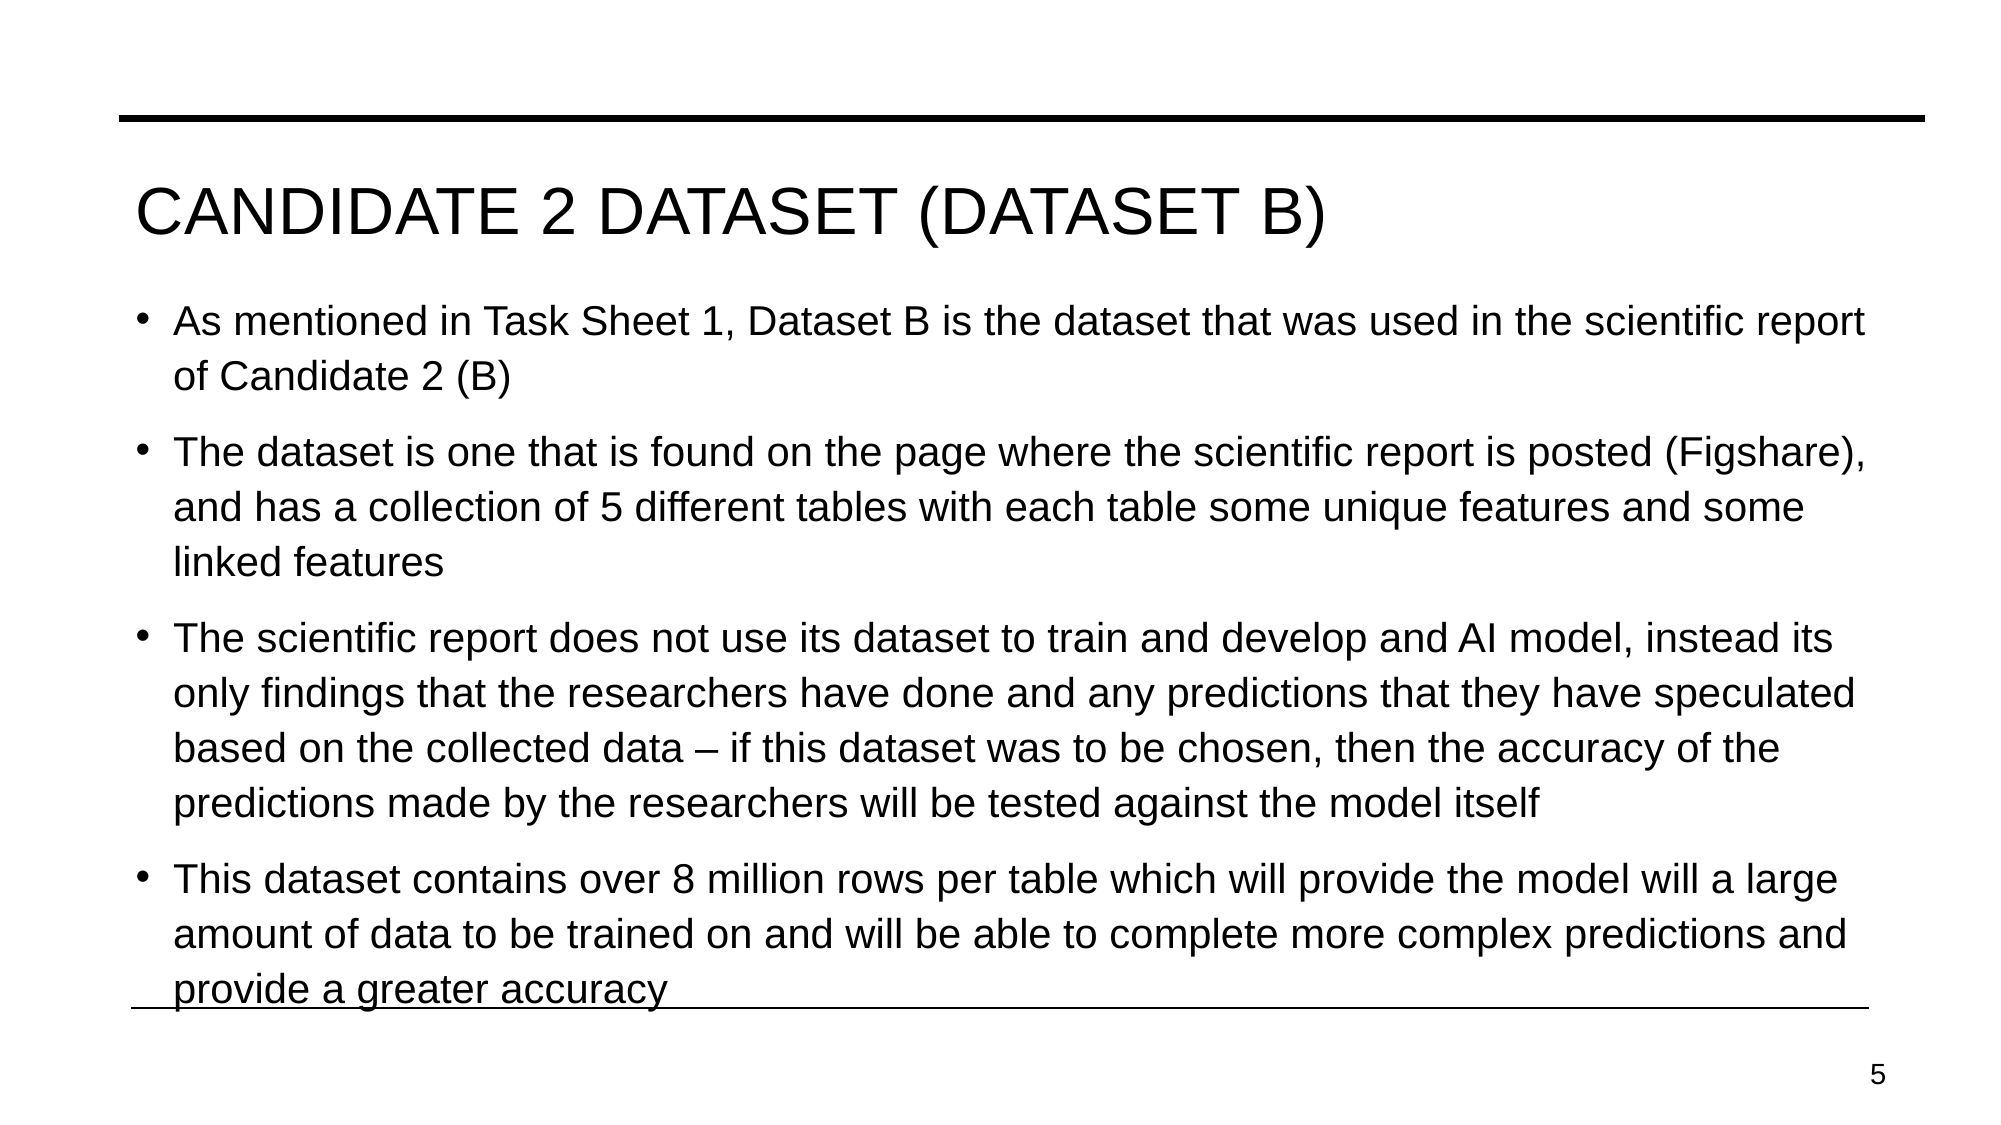

# Candidate 2 Dataset (Dataset B)
As mentioned in Task Sheet 1, Dataset B is the dataset that was used in the scientific report of Candidate 2 (B)
The dataset is one that is found on the page where the scientific report is posted (Figshare), and has a collection of 5 different tables with each table some unique features and some linked features
The scientific report does not use its dataset to train and develop and AI model, instead its only findings that the researchers have done and any predictions that they have speculated based on the collected data – if this dataset was to be chosen, then the accuracy of the predictions made by the researchers will be tested against the model itself
This dataset contains over 8 million rows per table which will provide the model will a large amount of data to be trained on and will be able to complete more complex predictions and provide a greater accuracy
5